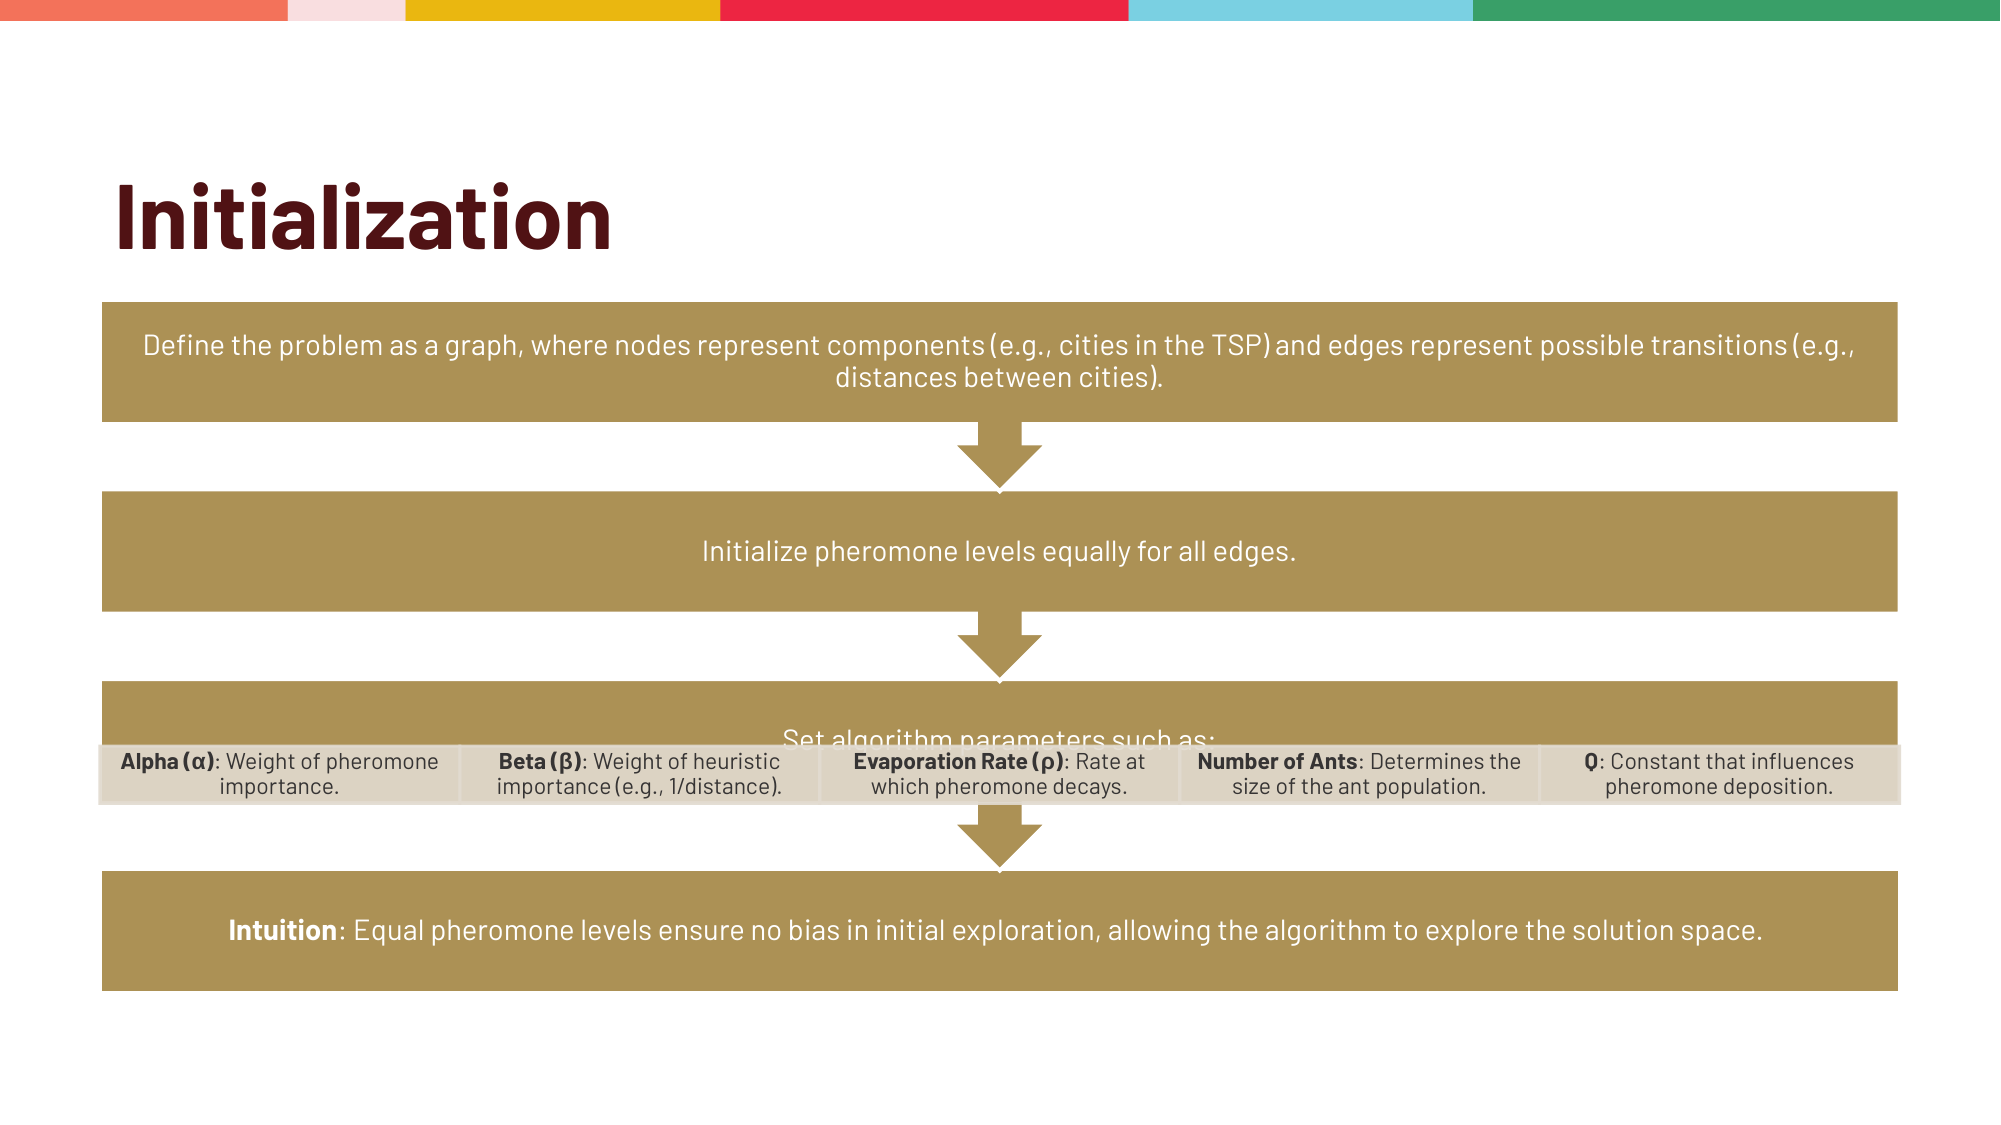

# Initialization
Intuition: Equal pheromone levels ensure no bias in initial exploration, allowing the algorithm to explore the solution space.
Set algorithm parameters such as:
Alpha (α): Weight of pheromone importance.
Beta (β): Weight of heuristic importance (e.g., 1/distance).
Evaporation Rate (ρ): Rate at which pheromone decays.
Number of Ants: Determines the size of the ant population.
Q: Constant that influences pheromone deposition.
Initialize pheromone levels equally for all edges.
Define the problem as a graph, where nodes represent components (e.g., cities in the TSP) and edges represent possible transitions (e.g., distances between cities).